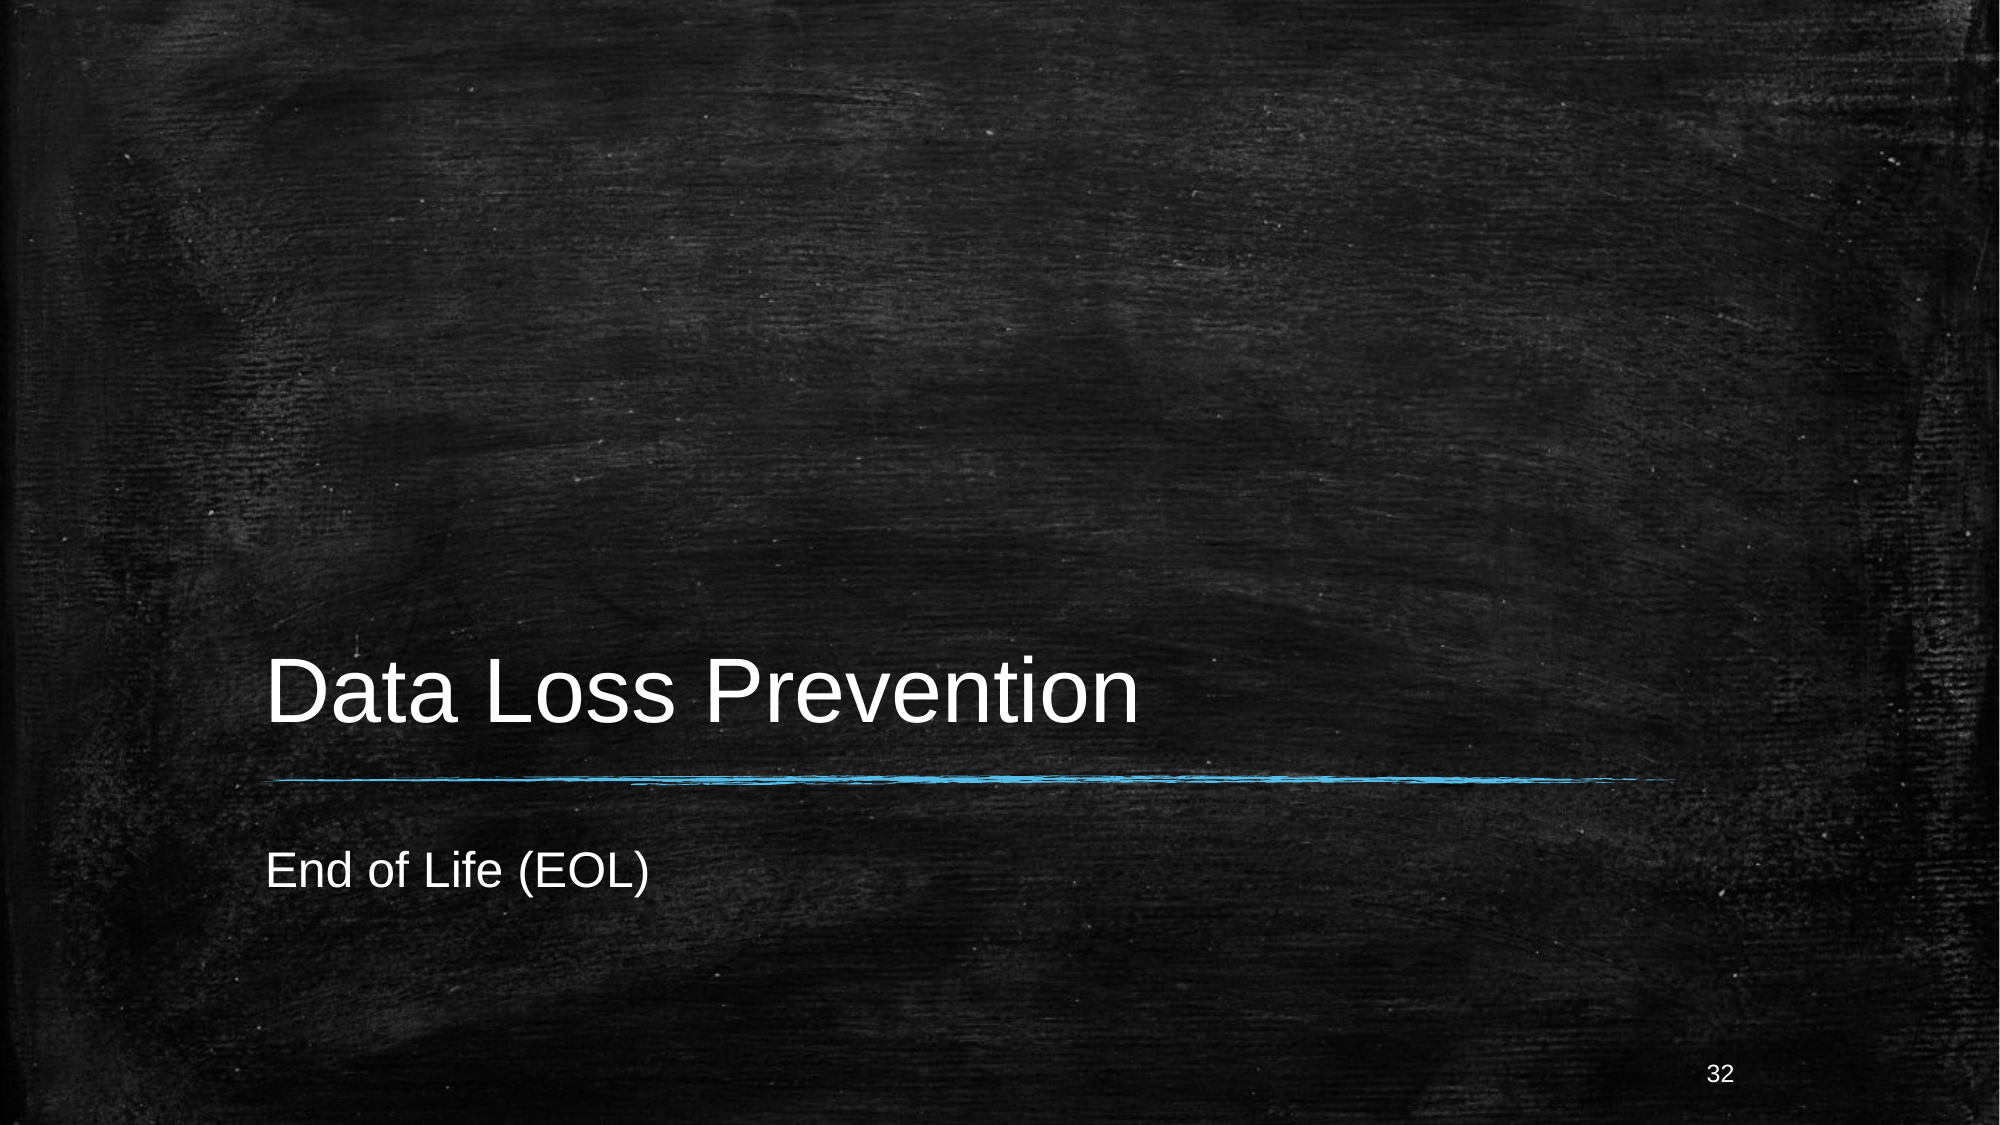

# Data Loss Prevention
End of Life (EOL)
32